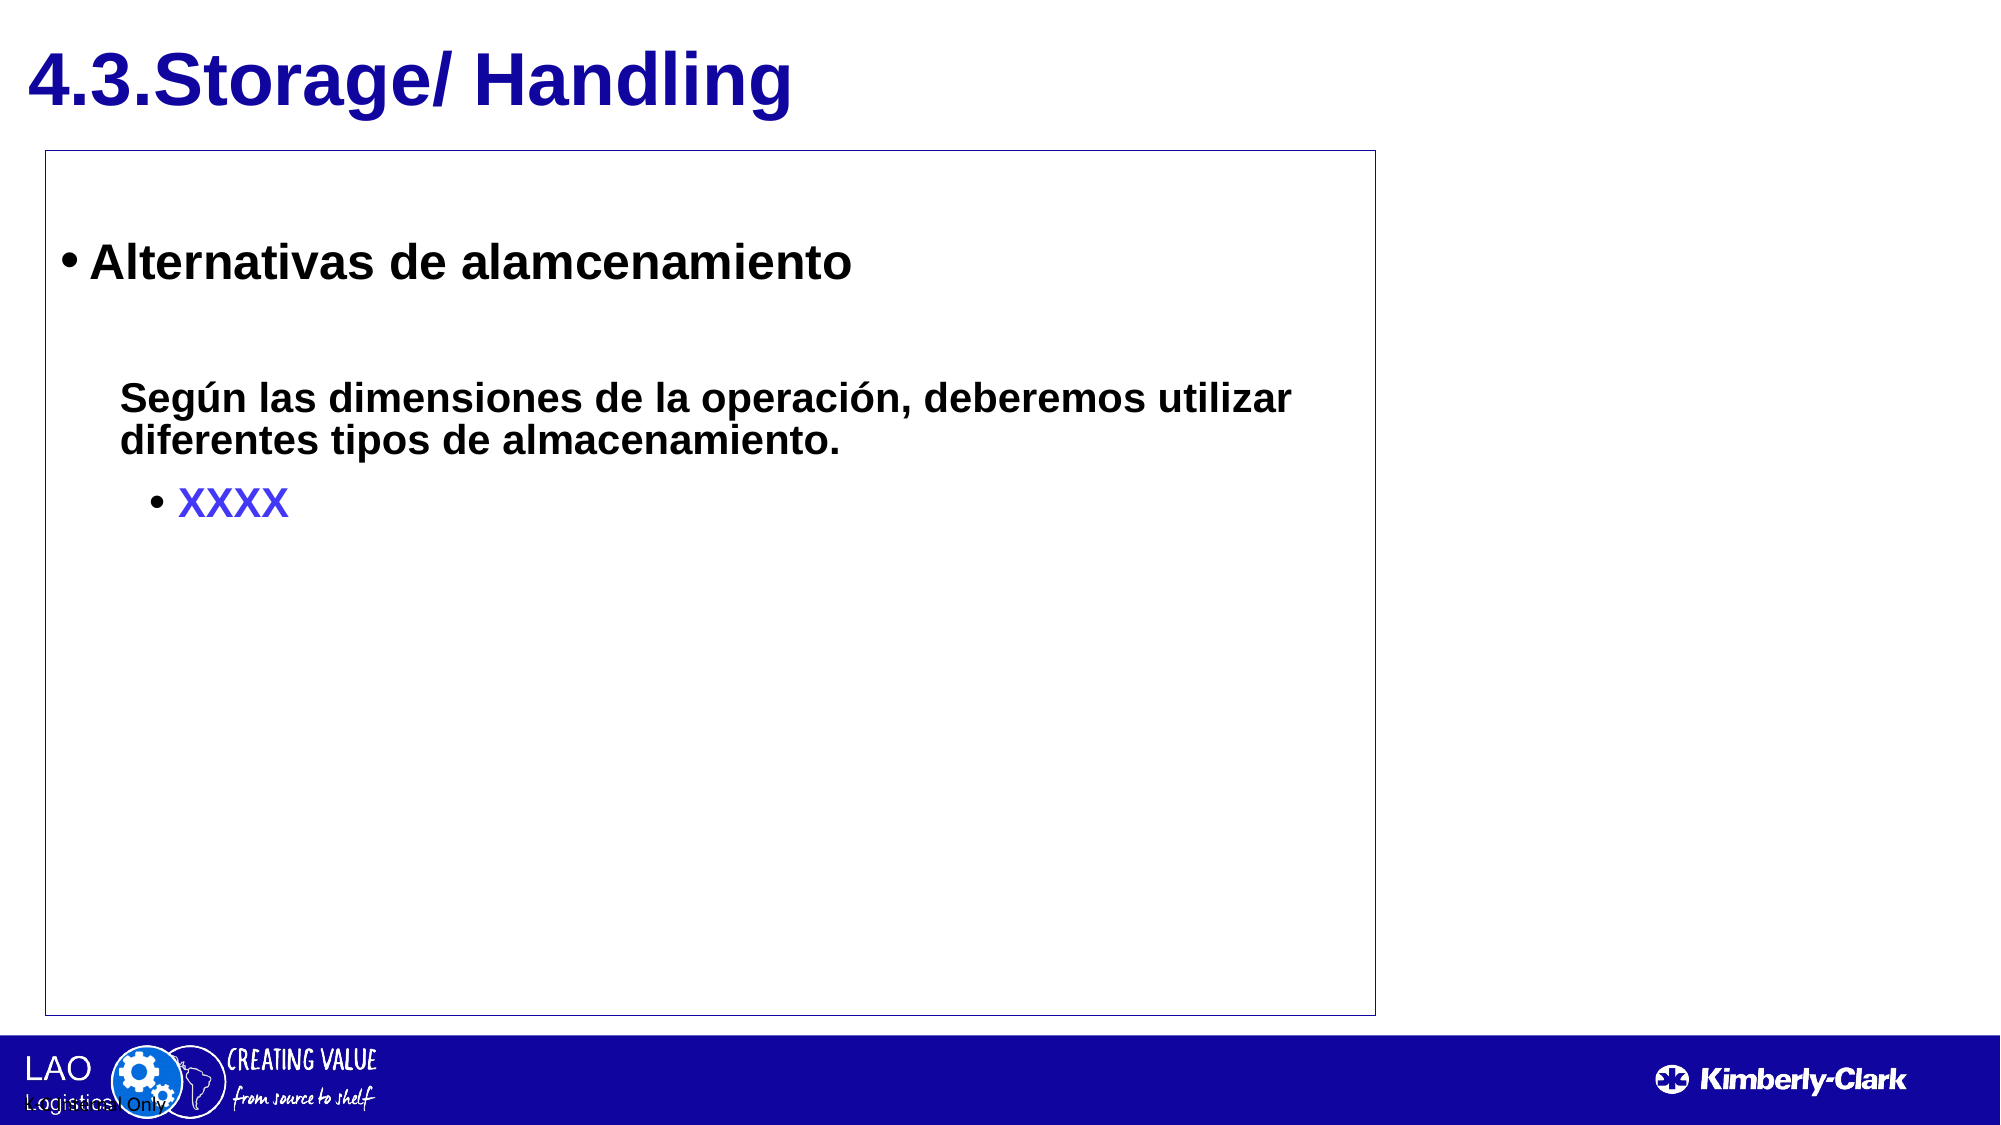

4.3.Storage/ Handling

Alternativas de alamcenamiento

Según las dimensiones de la operación, deberemos utilizar diferentes tipos de almacenamiento.
XXXX